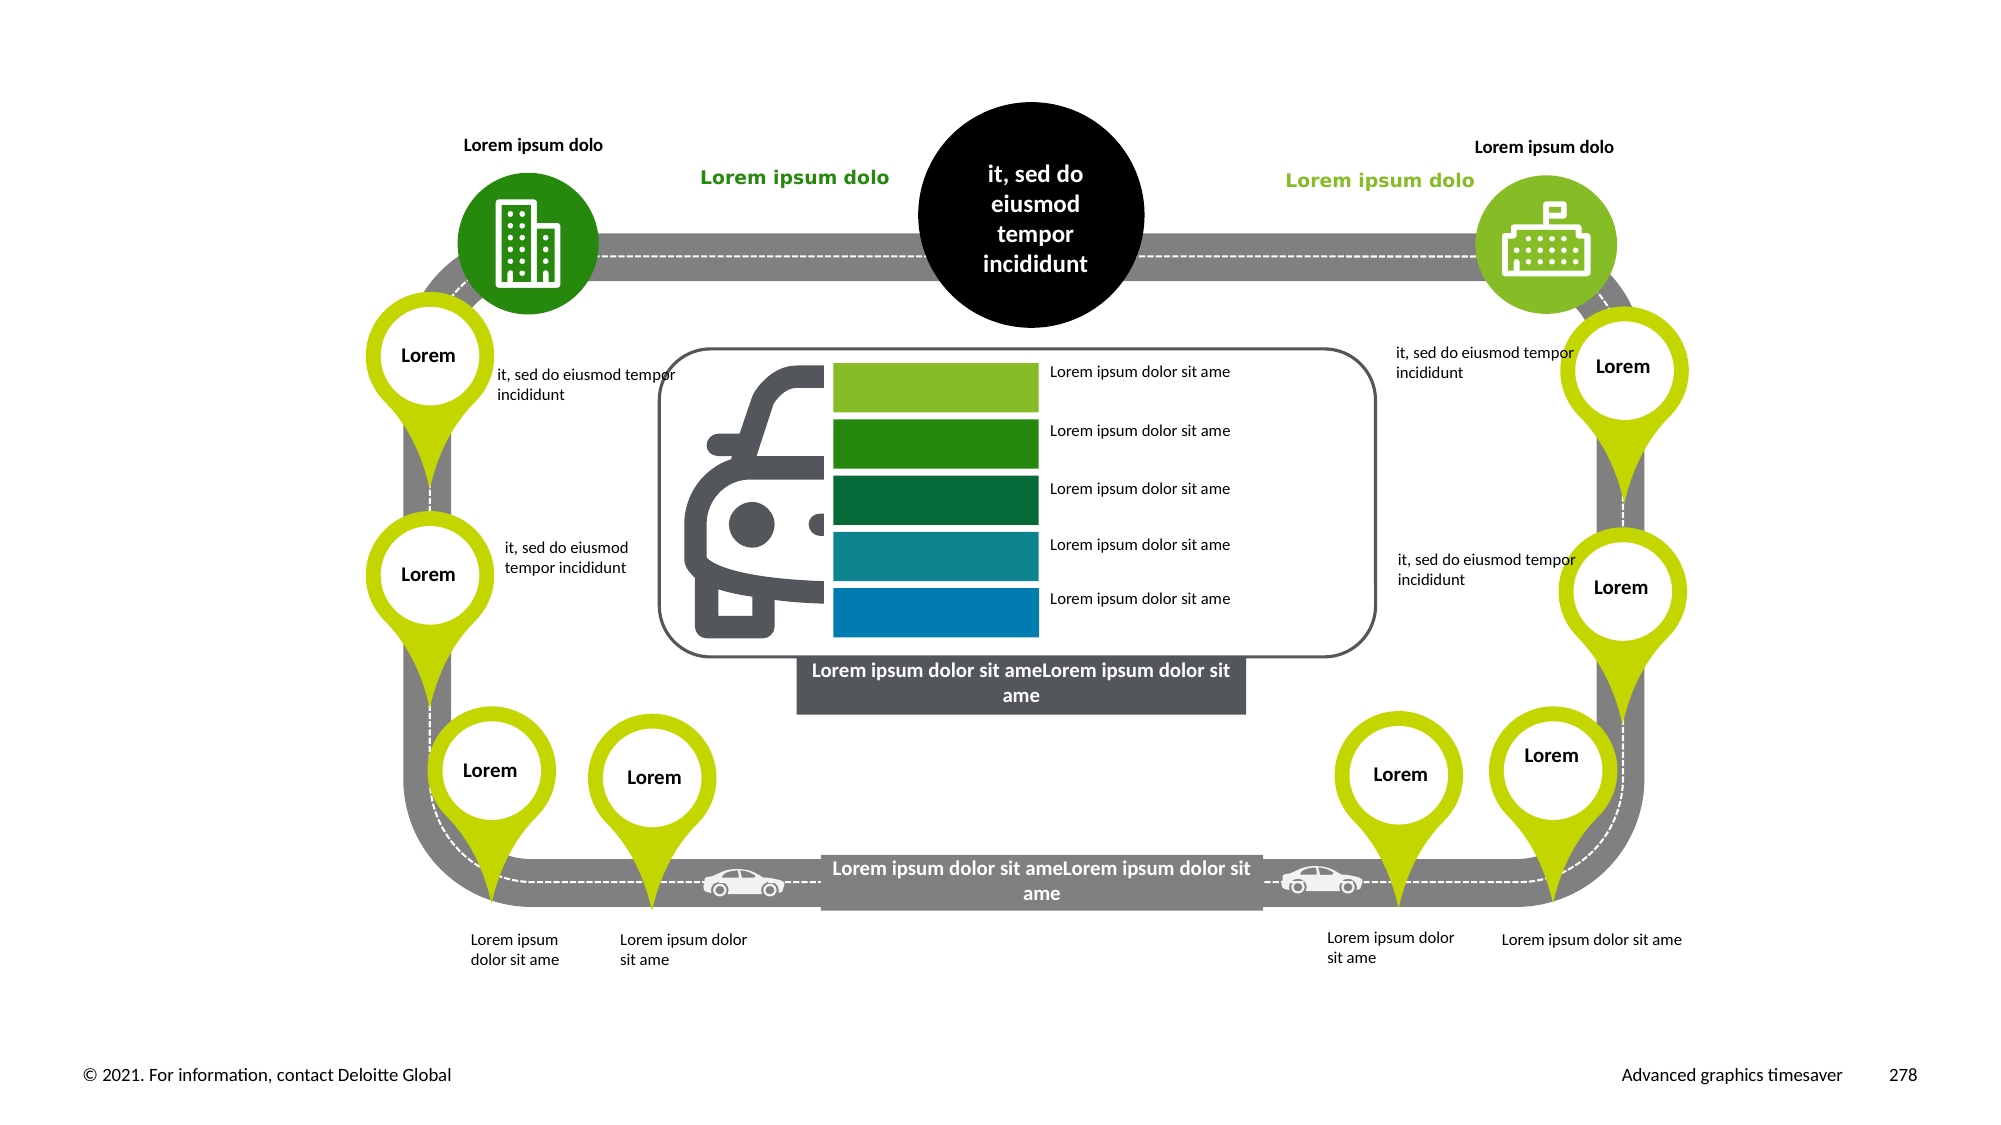

it, sed do eiusmod tempor incididunt
Lorem ipsum dolo
Lorem ipsum dolo
Lorem ipsum dolo
Lorem ipsum dolo

Lorem

Lorem
it, sed do eiusmod tempor incididunt

Lorem ipsum dolor sit ame
it, sed do eiusmod tempor incididunt
Lorem ipsum dolor sit ame
Lorem ipsum dolor sit ame

Lorem

Lorem
Lorem ipsum dolor sit ame
it, sed do eiusmod tempor incididunt
it, sed do eiusmod tempor incididunt
Lorem ipsum dolor sit ame
Lorem ipsum dolor sit ameLorem ipsum dolor sit ame

Lorem

Lorem

Lorem

Lorem
Lorem ipsum dolor sit ameLorem ipsum dolor sit ame

Lorem ipsum dolor sit ame
Lorem ipsum dolor sit ame
Lorem ipsum dolor sit ame
Lorem ipsum dolor sit ame